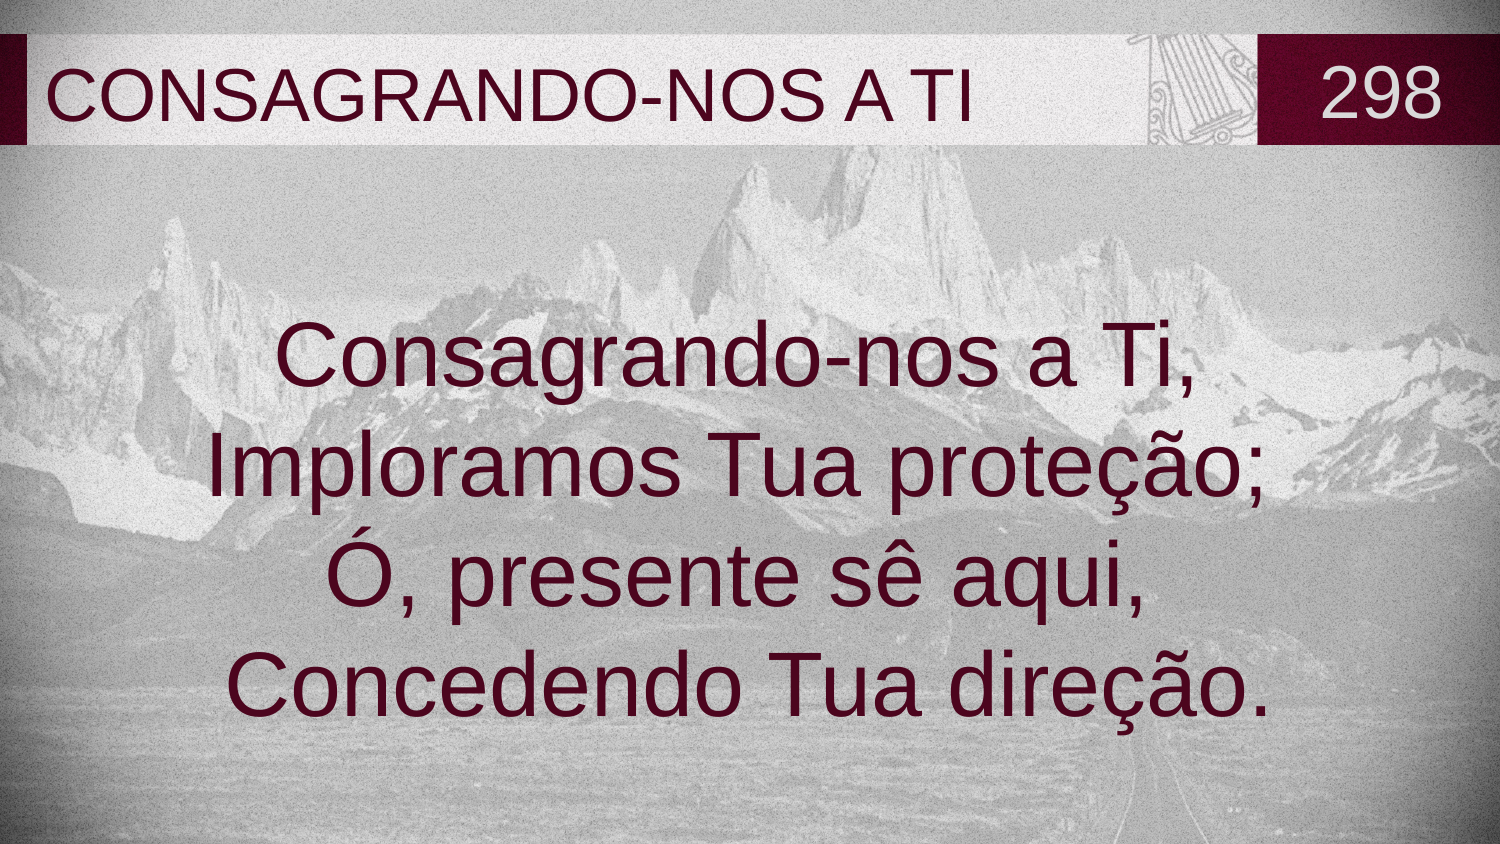

# CONSAGRANDO-NOS A TI
298
Consagrando-nos a Ti,
Imploramos Tua proteção;
Ó, presente sê aqui,
Concedendo Tua direção.